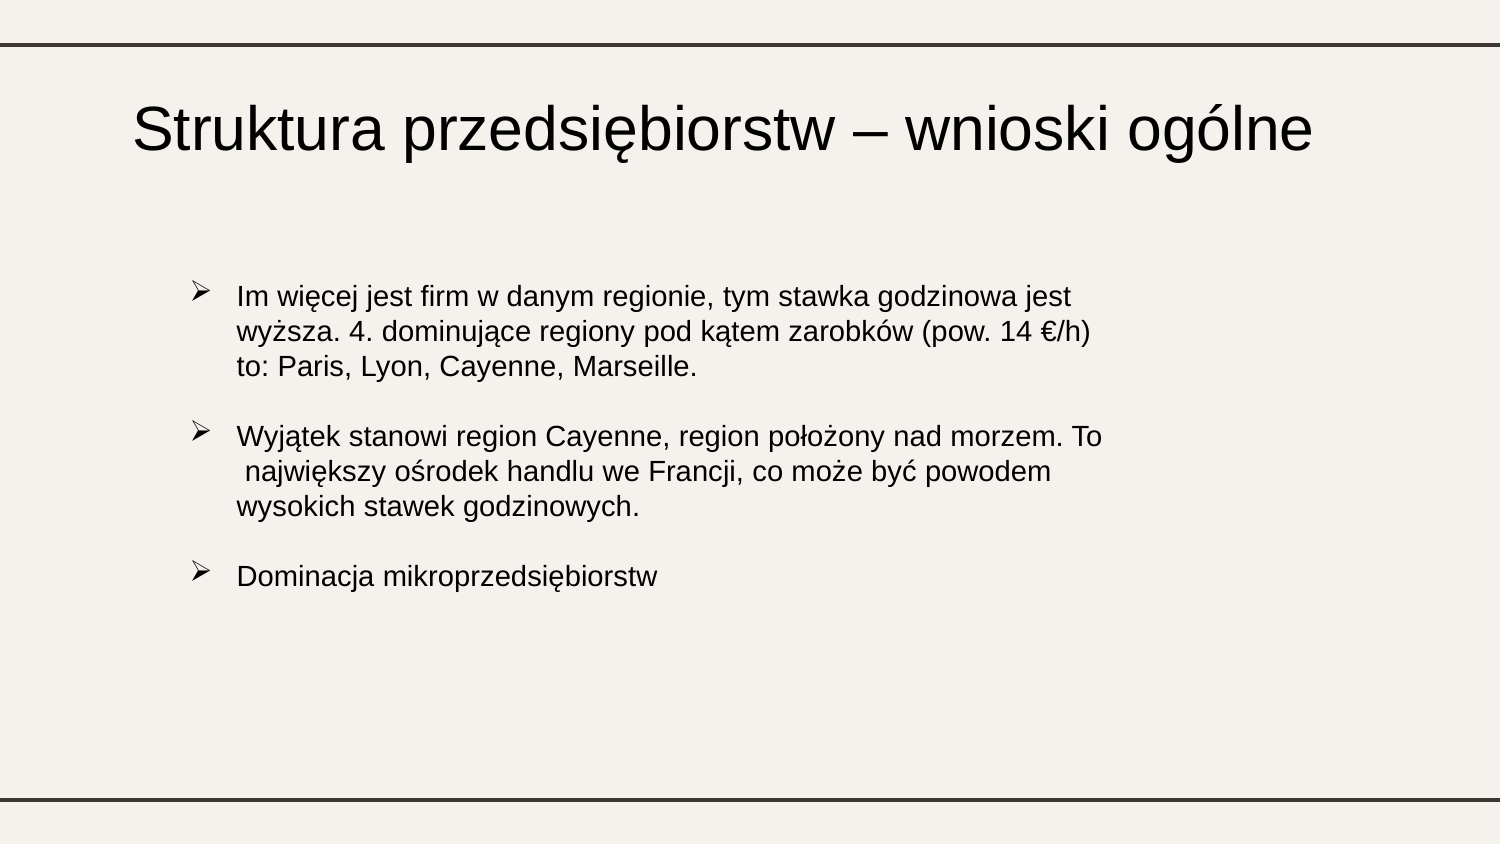

# Struktura przedsiębiorstw – wnioski ogólne

Im więcej jest firm w danym regionie, tym stawka godzinowa jest wyższa. 4. dominujące regiony pod kątem zarobków (pow. 14 €/h) to: Paris, Lyon, Cayenne, Marseille.

Wyjątek stanowi region Cayenne, region położony nad morzem. To  największy ośrodek handlu we Francji, co może być powodem wysokich stawek godzinowych.

Dominacja mikroprzedsiębiorstw